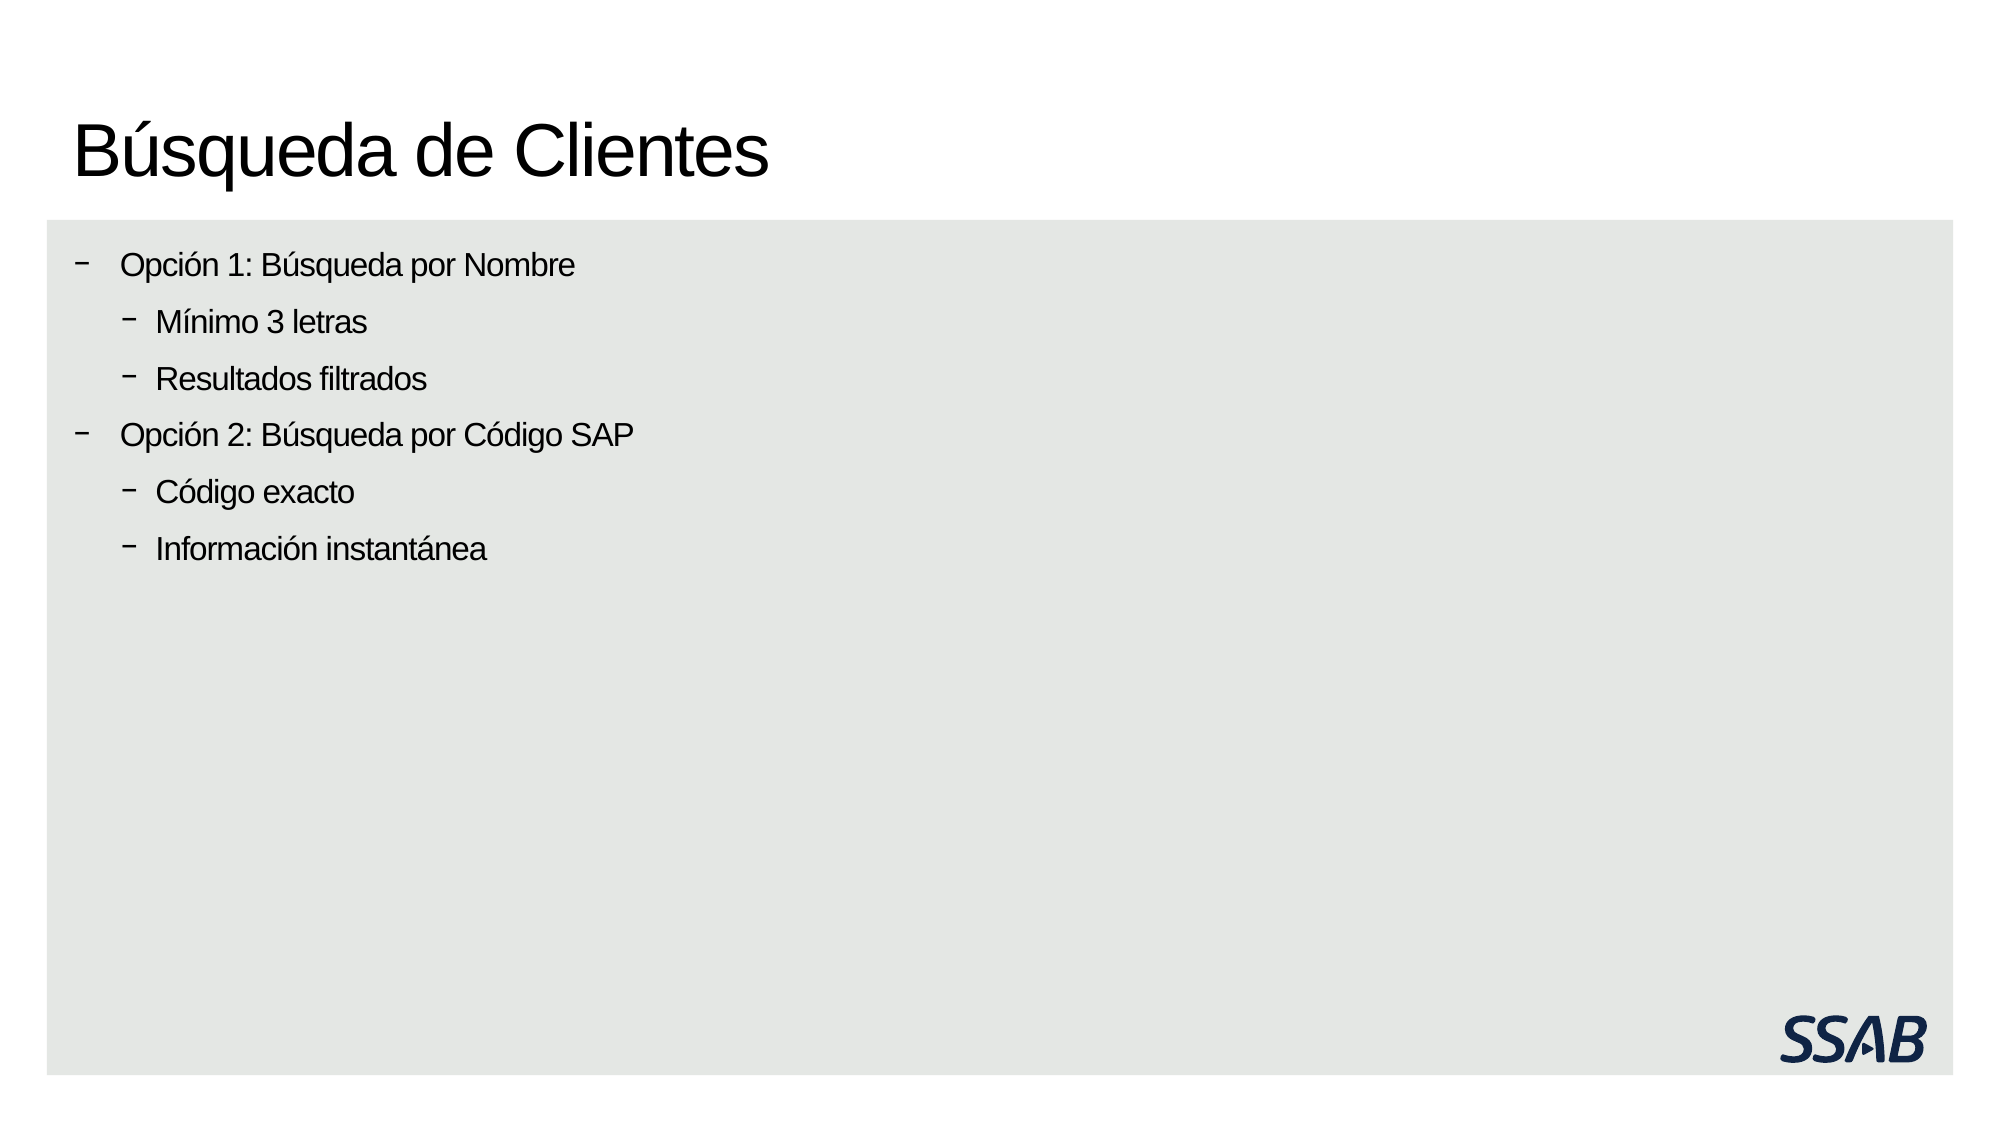

# Búsqueda de Clientes
Opción 1: Búsqueda por Nombre
Mínimo 3 letras
Resultados filtrados
Opción 2: Búsqueda por Código SAP
Código exacto
Información instantánea